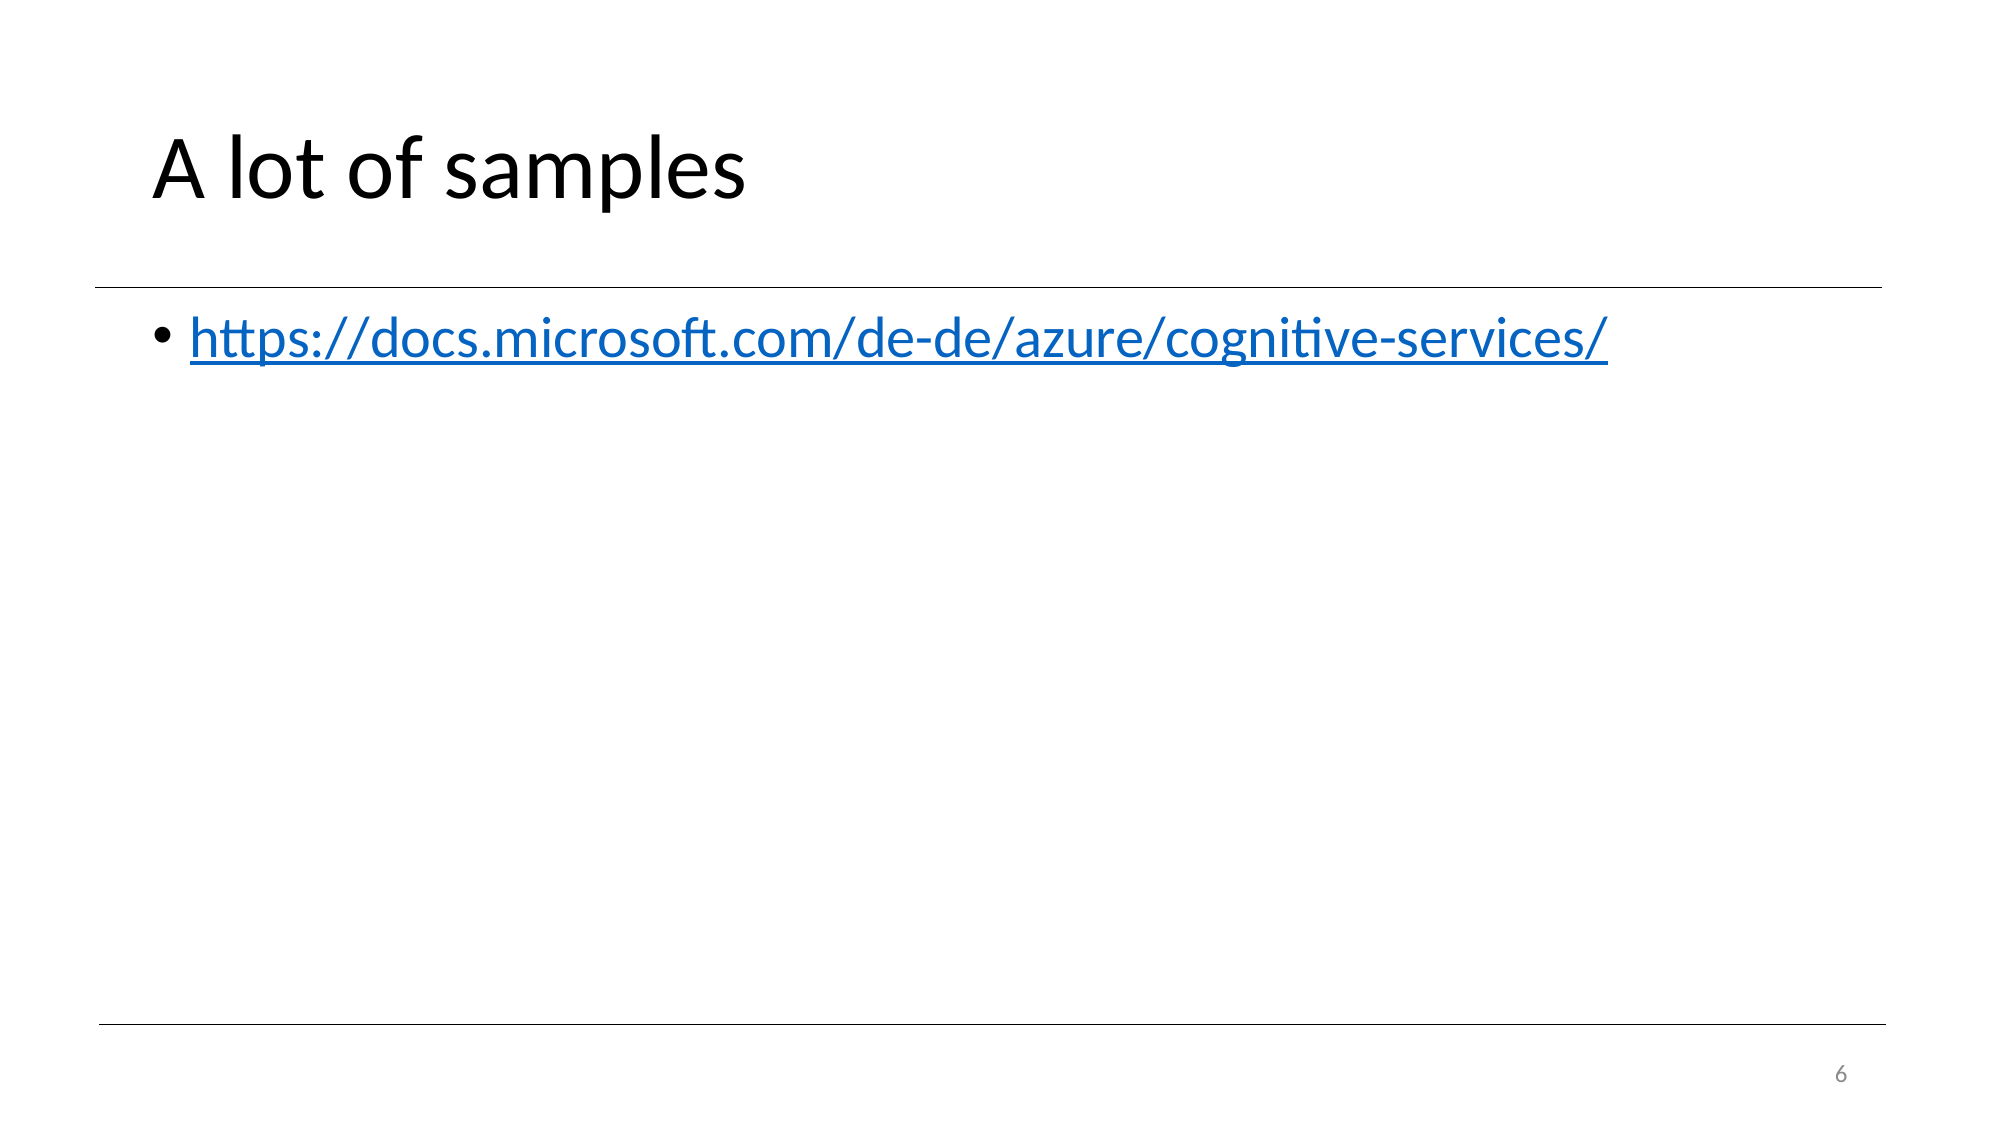

# A lot of samples
https://docs.microsoft.com/de-de/azure/cognitive-services/

6